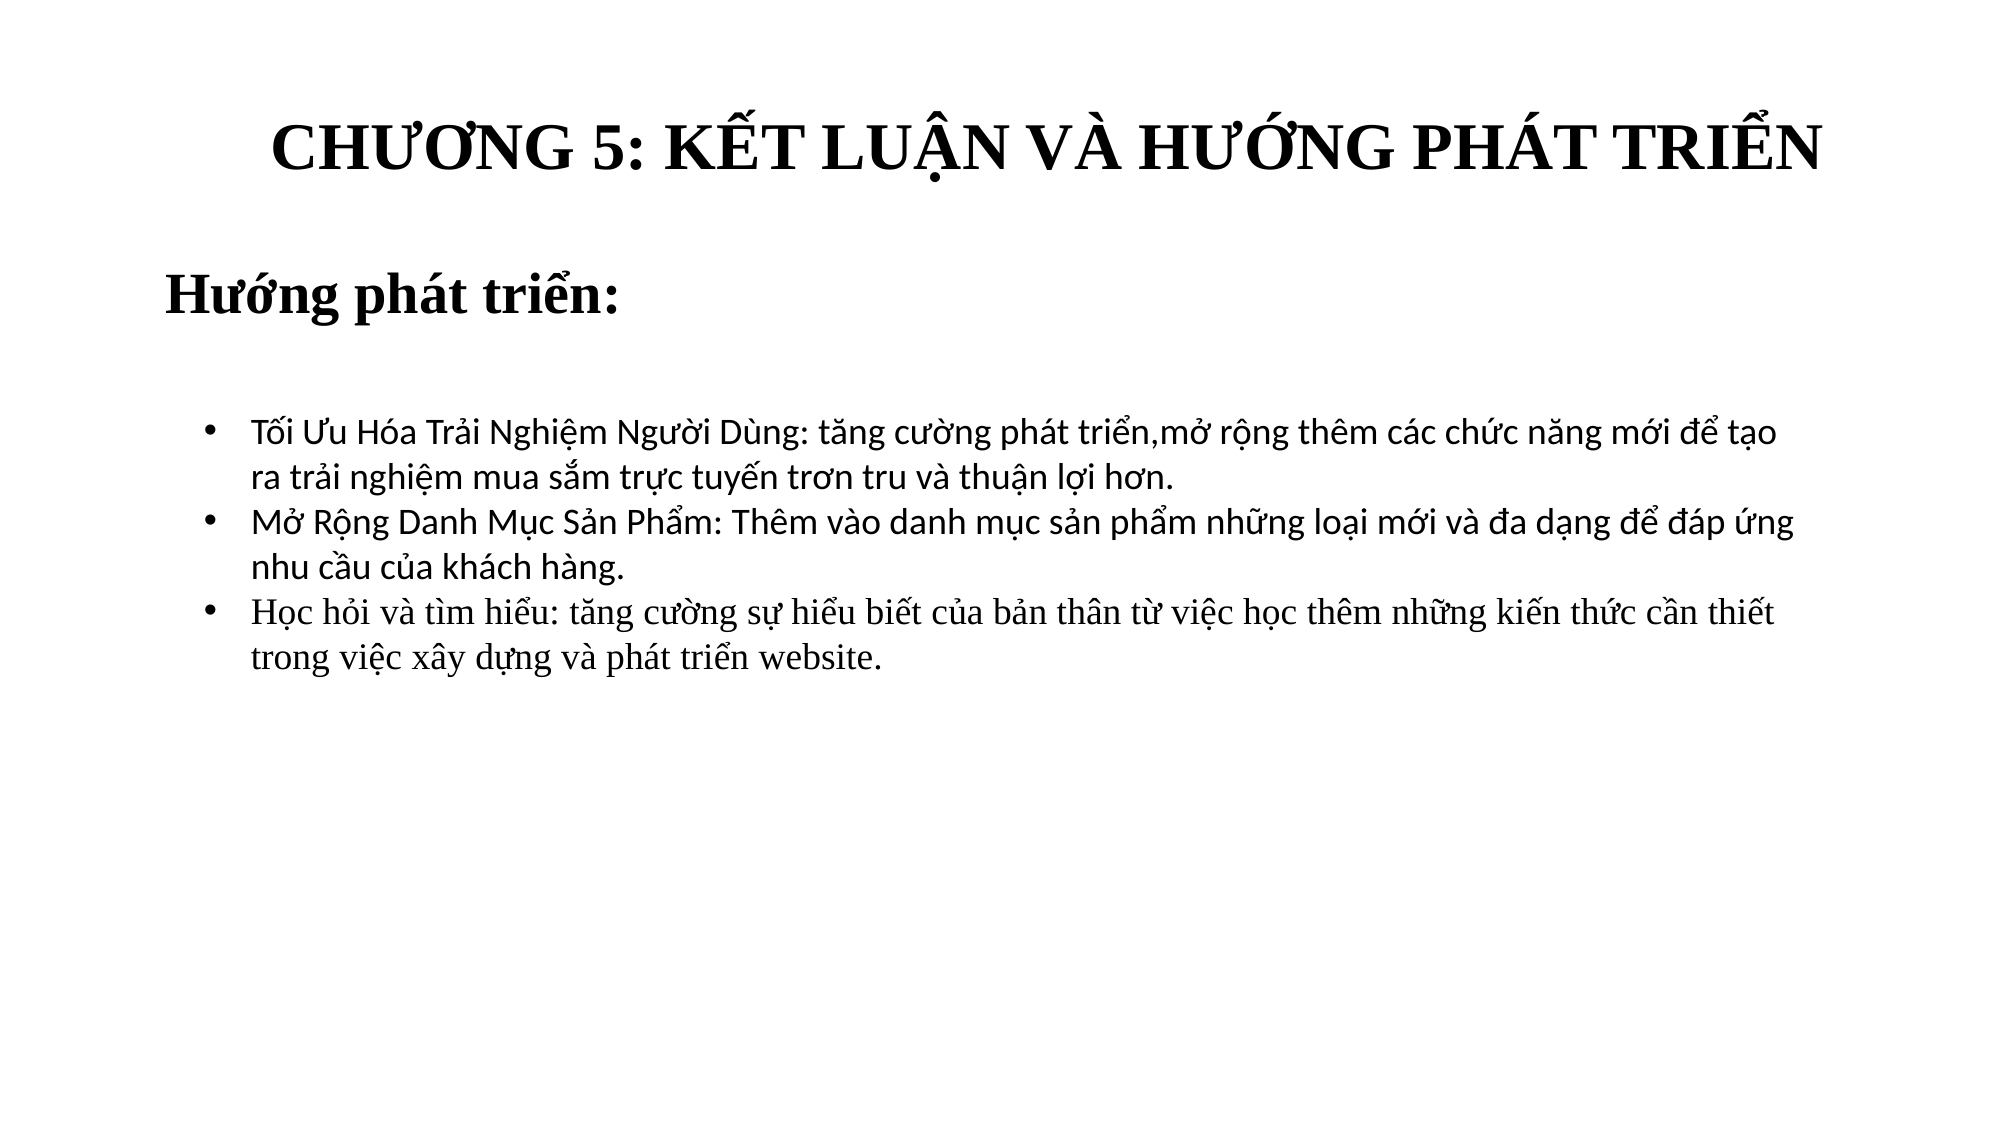

# CHƯƠNG 5: KẾT LUẬN VÀ HƯỚNG PHÁT TRIỂN
Hướng phát triển:
Tối Ưu Hóa Trải Nghiệm Người Dùng: tăng cường phát triển,mở rộng thêm các chức năng mới để tạo ra trải nghiệm mua sắm trực tuyến trơn tru và thuận lợi hơn.
Mở Rộng Danh Mục Sản Phẩm: Thêm vào danh mục sản phẩm những loại mới và đa dạng để đáp ứng nhu cầu của khách hàng.
Học hỏi và tìm hiểu: tăng cường sự hiểu biết của bản thân từ việc học thêm những kiến thức cần thiết trong việc xây dựng và phát triển website.